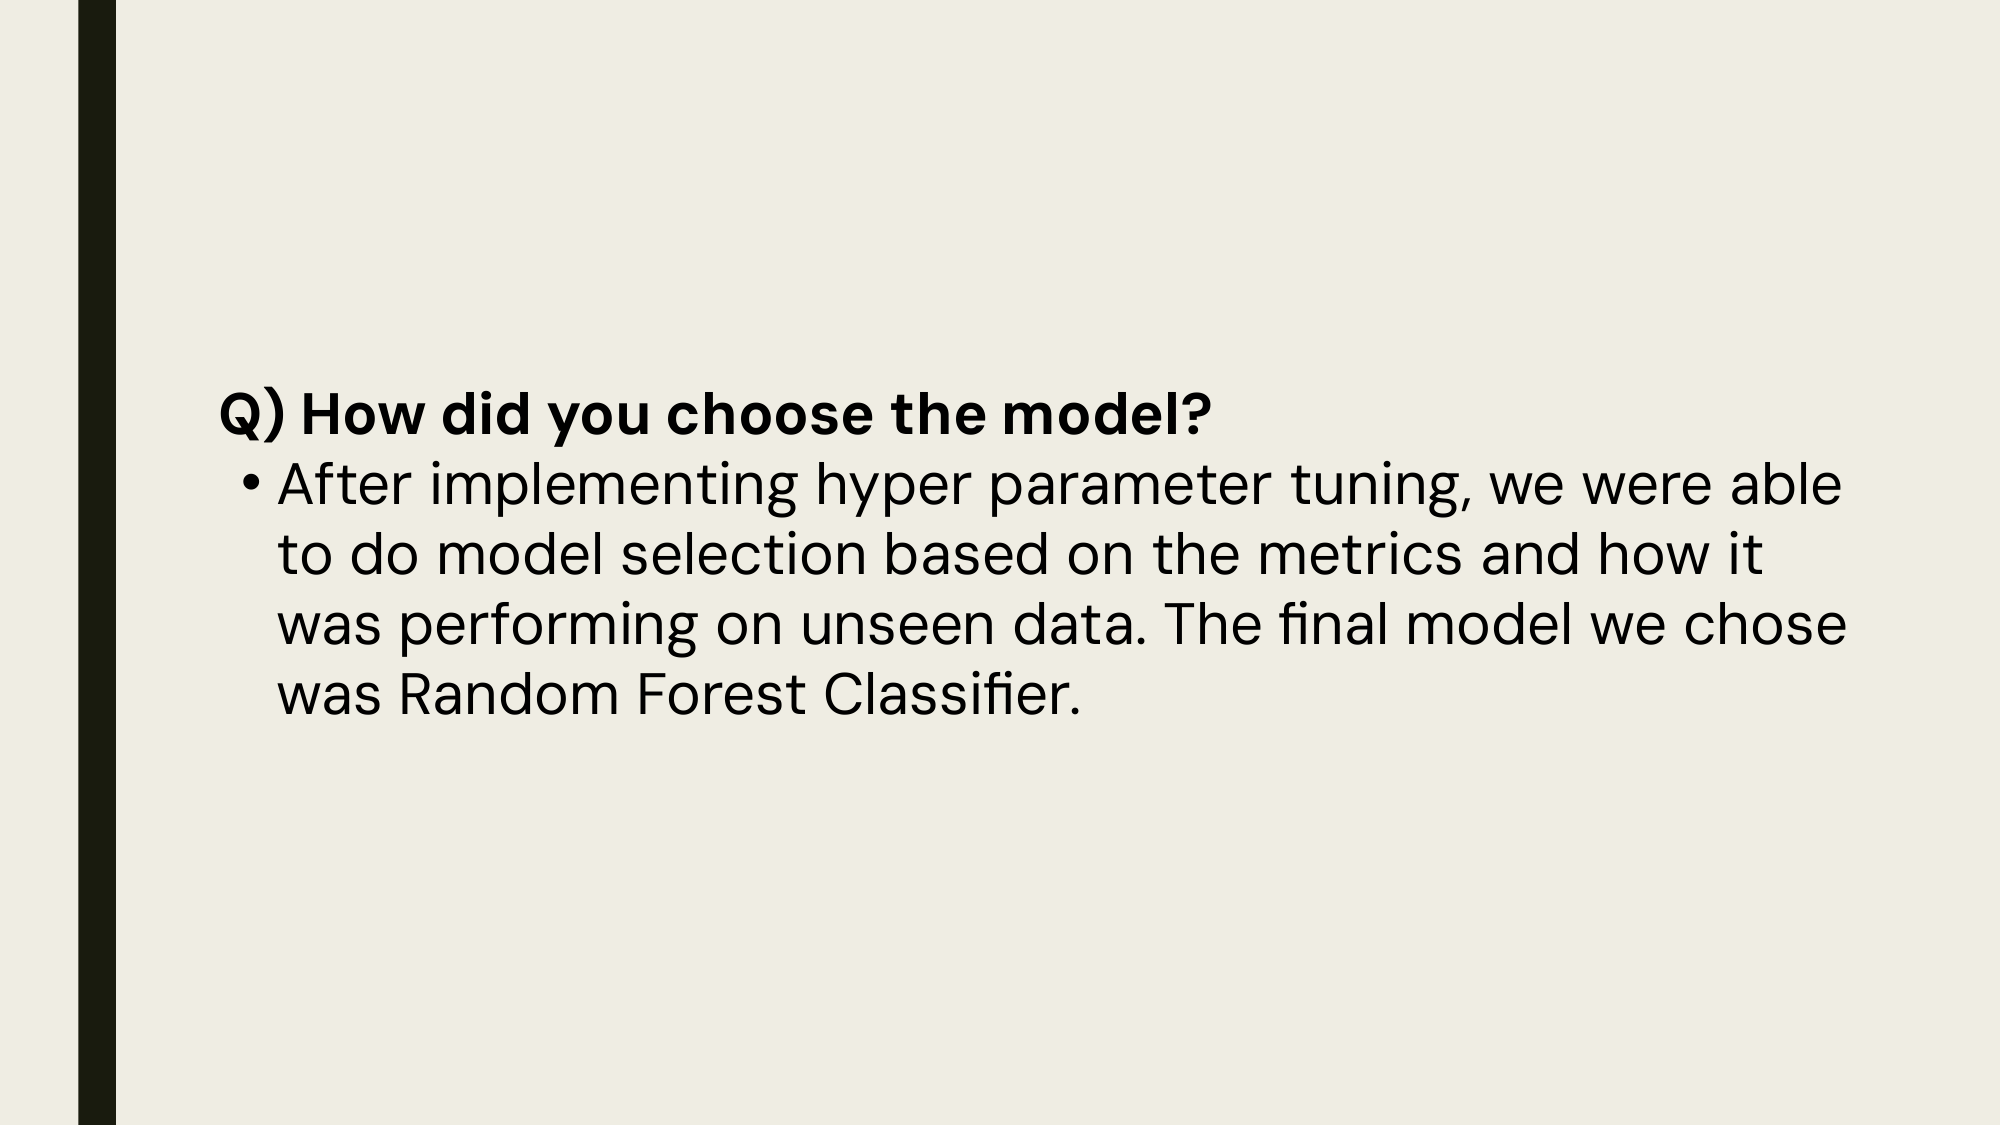

Q) How did you choose the model?
After implementing hyper parameter tuning, we were able to do model selection based on the metrics and how it was performing on unseen data. The final model we chose was Random Forest Classifier.